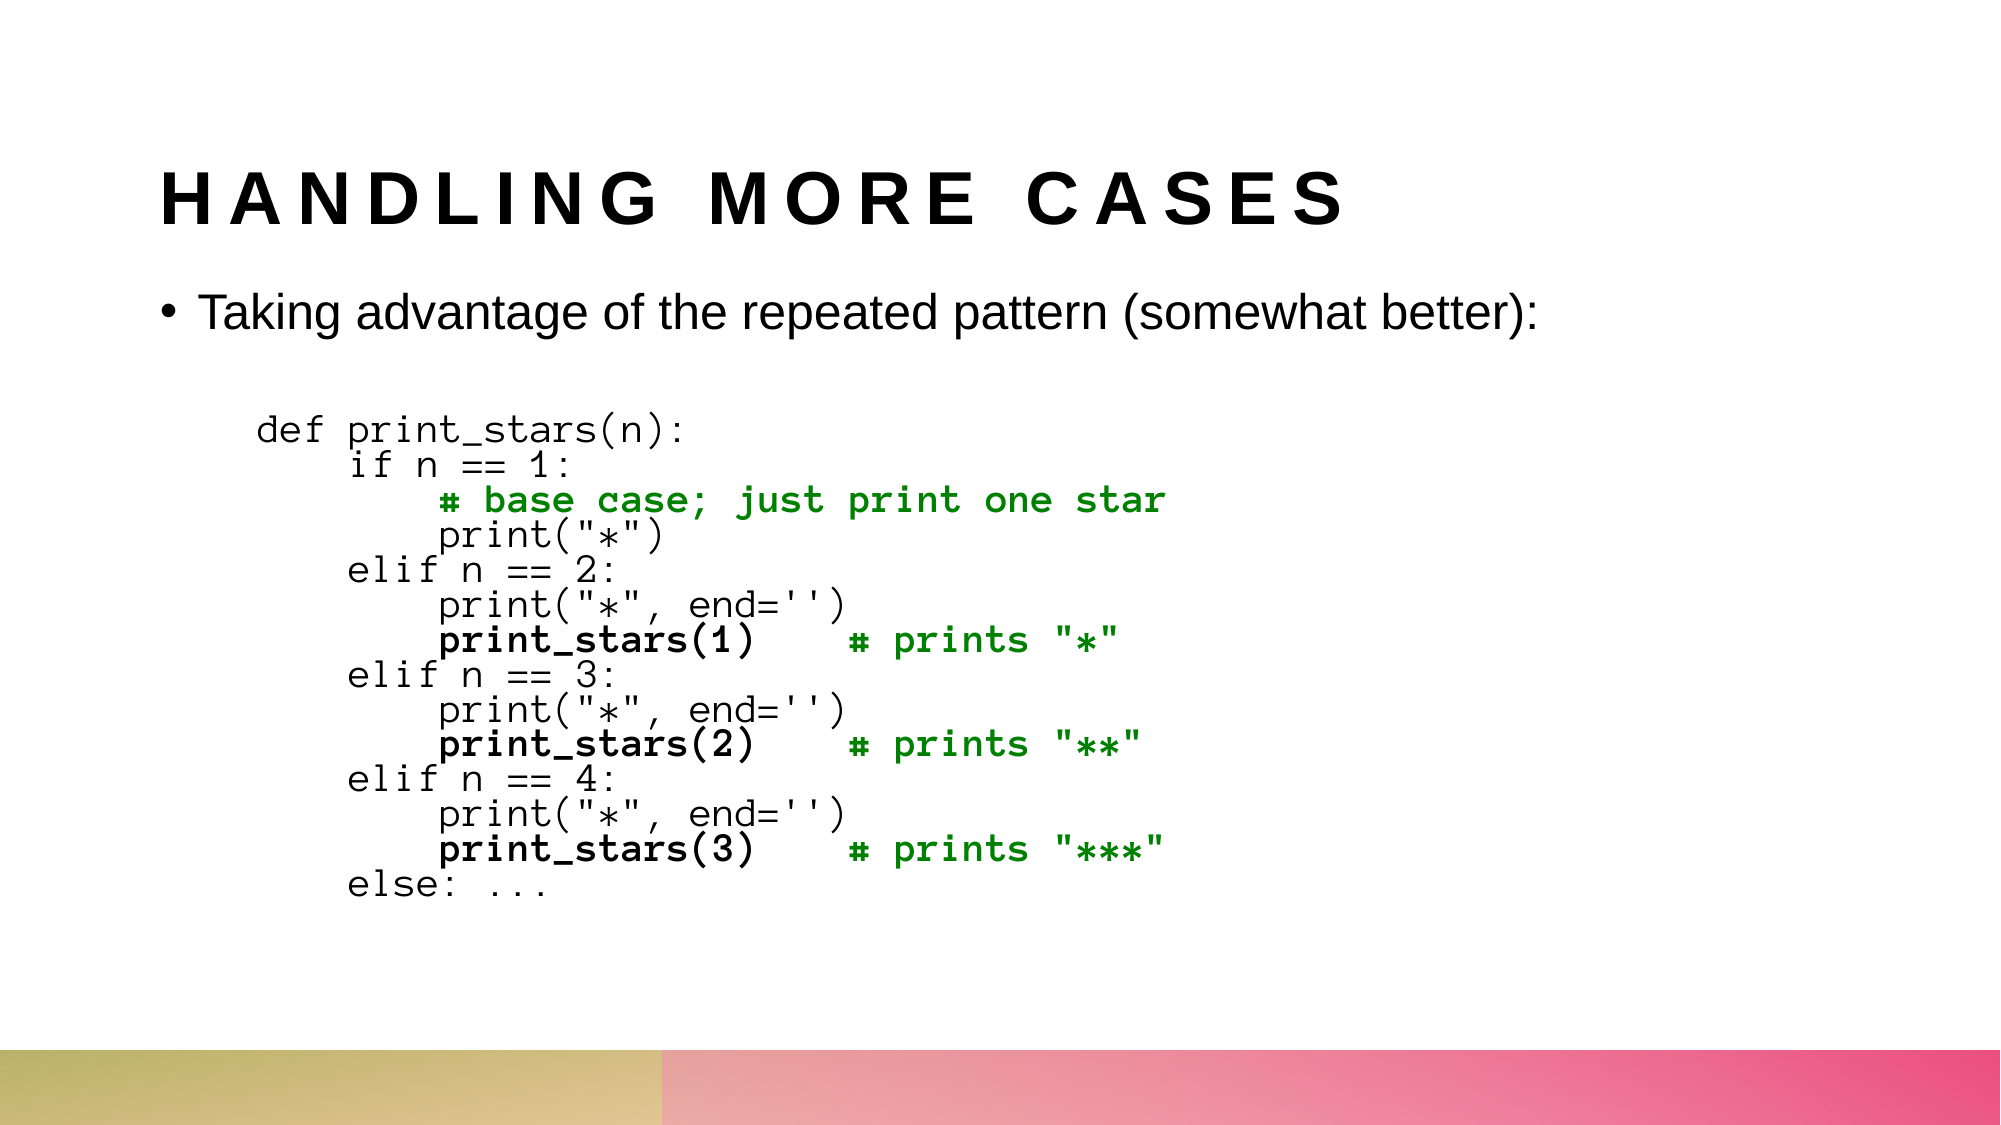

# HANDLING MORE CASES
Taking advantage of the repeated pattern (somewhat better):
def print_stars(n):
    if n == 1:
        # base case; just print one star
        print("*")
    elif n == 2:
        print("*", end='')
        print_stars(1)    # prints "*"
    elif n == 3:
        print("*", end='')
        print_stars(2)    # prints "**"
    elif n == 4:
        print("*", end='')
        print_stars(3)    # prints "***"
    else: ...